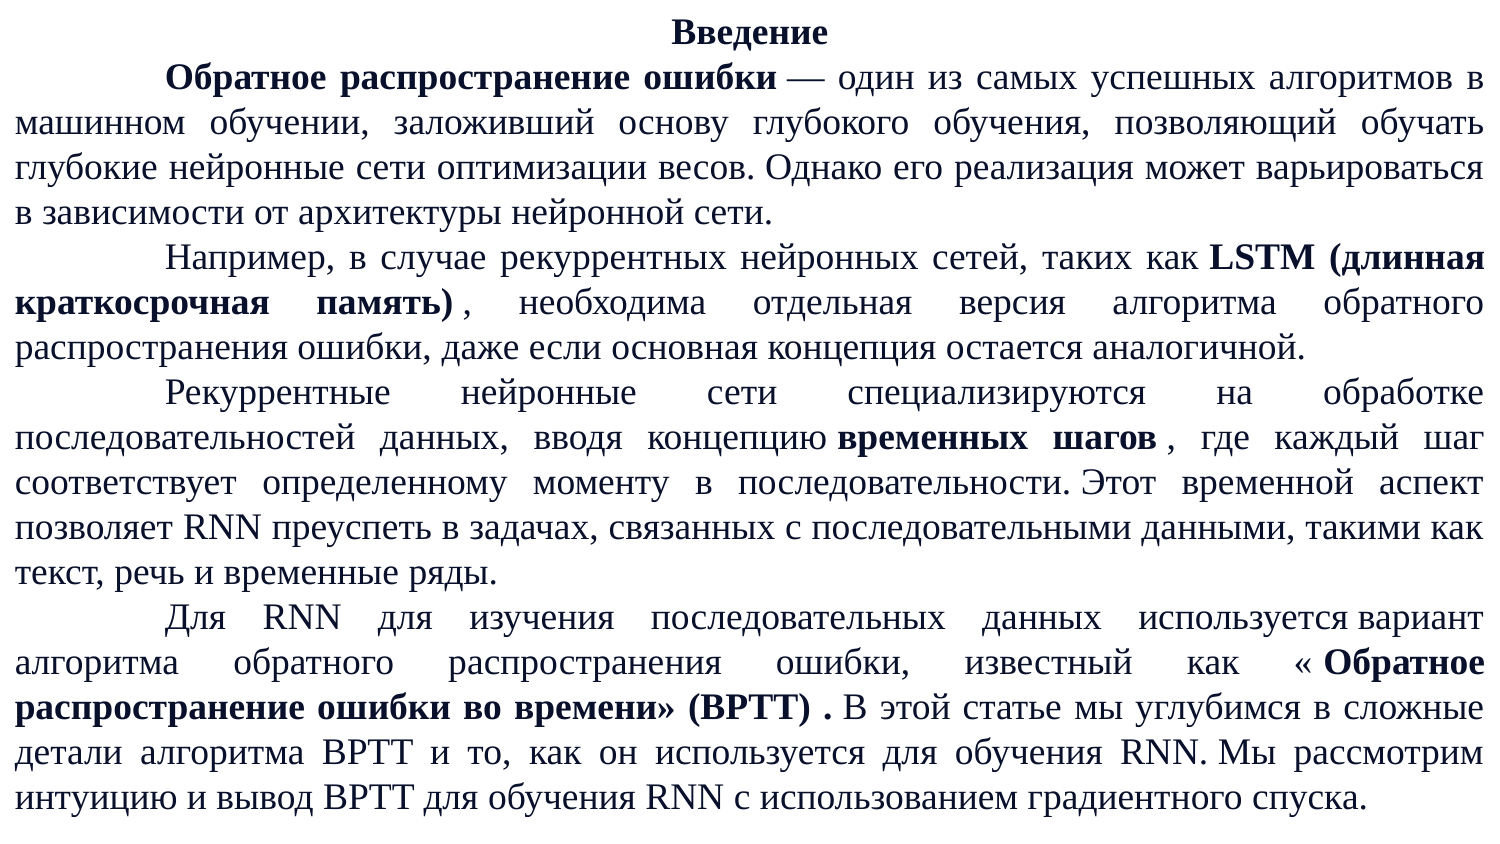

Введение
	Обратное распространение ошибки — один из самых успешных алгоритмов в машинном обучении, заложивший основу глубокого обучения, позволяющий обучать глубокие нейронные сети оптимизации весов. Однако его реализация может варьироваться в зависимости от архитектуры нейронной сети.
	Например, в случае рекуррентных нейронных сетей, таких как LSTM (длинная краткосрочная память) , необходима отдельная версия алгоритма обратного распространения ошибки, даже если основная концепция остается аналогичной.
	Рекуррентные нейронные сети специализируются на обработке последовательностей данных, вводя концепцию временных шагов , где каждый шаг соответствует определенному моменту в последовательности. Этот временной аспект позволяет RNN преуспеть в задачах, связанных с последовательными данными, такими как текст, речь и временные ряды.
	Для RNN для изучения последовательных данных используется вариант алгоритма обратного распространения ошибки, известный как « Обратное распространение ошибки во времени» (BPTT) . В этой статье мы углубимся в сложные детали алгоритма BPTT и то, как он используется для обучения RNN. Мы рассмотрим интуицию и вывод BPTT для обучения RNN с использованием градиентного спуска.